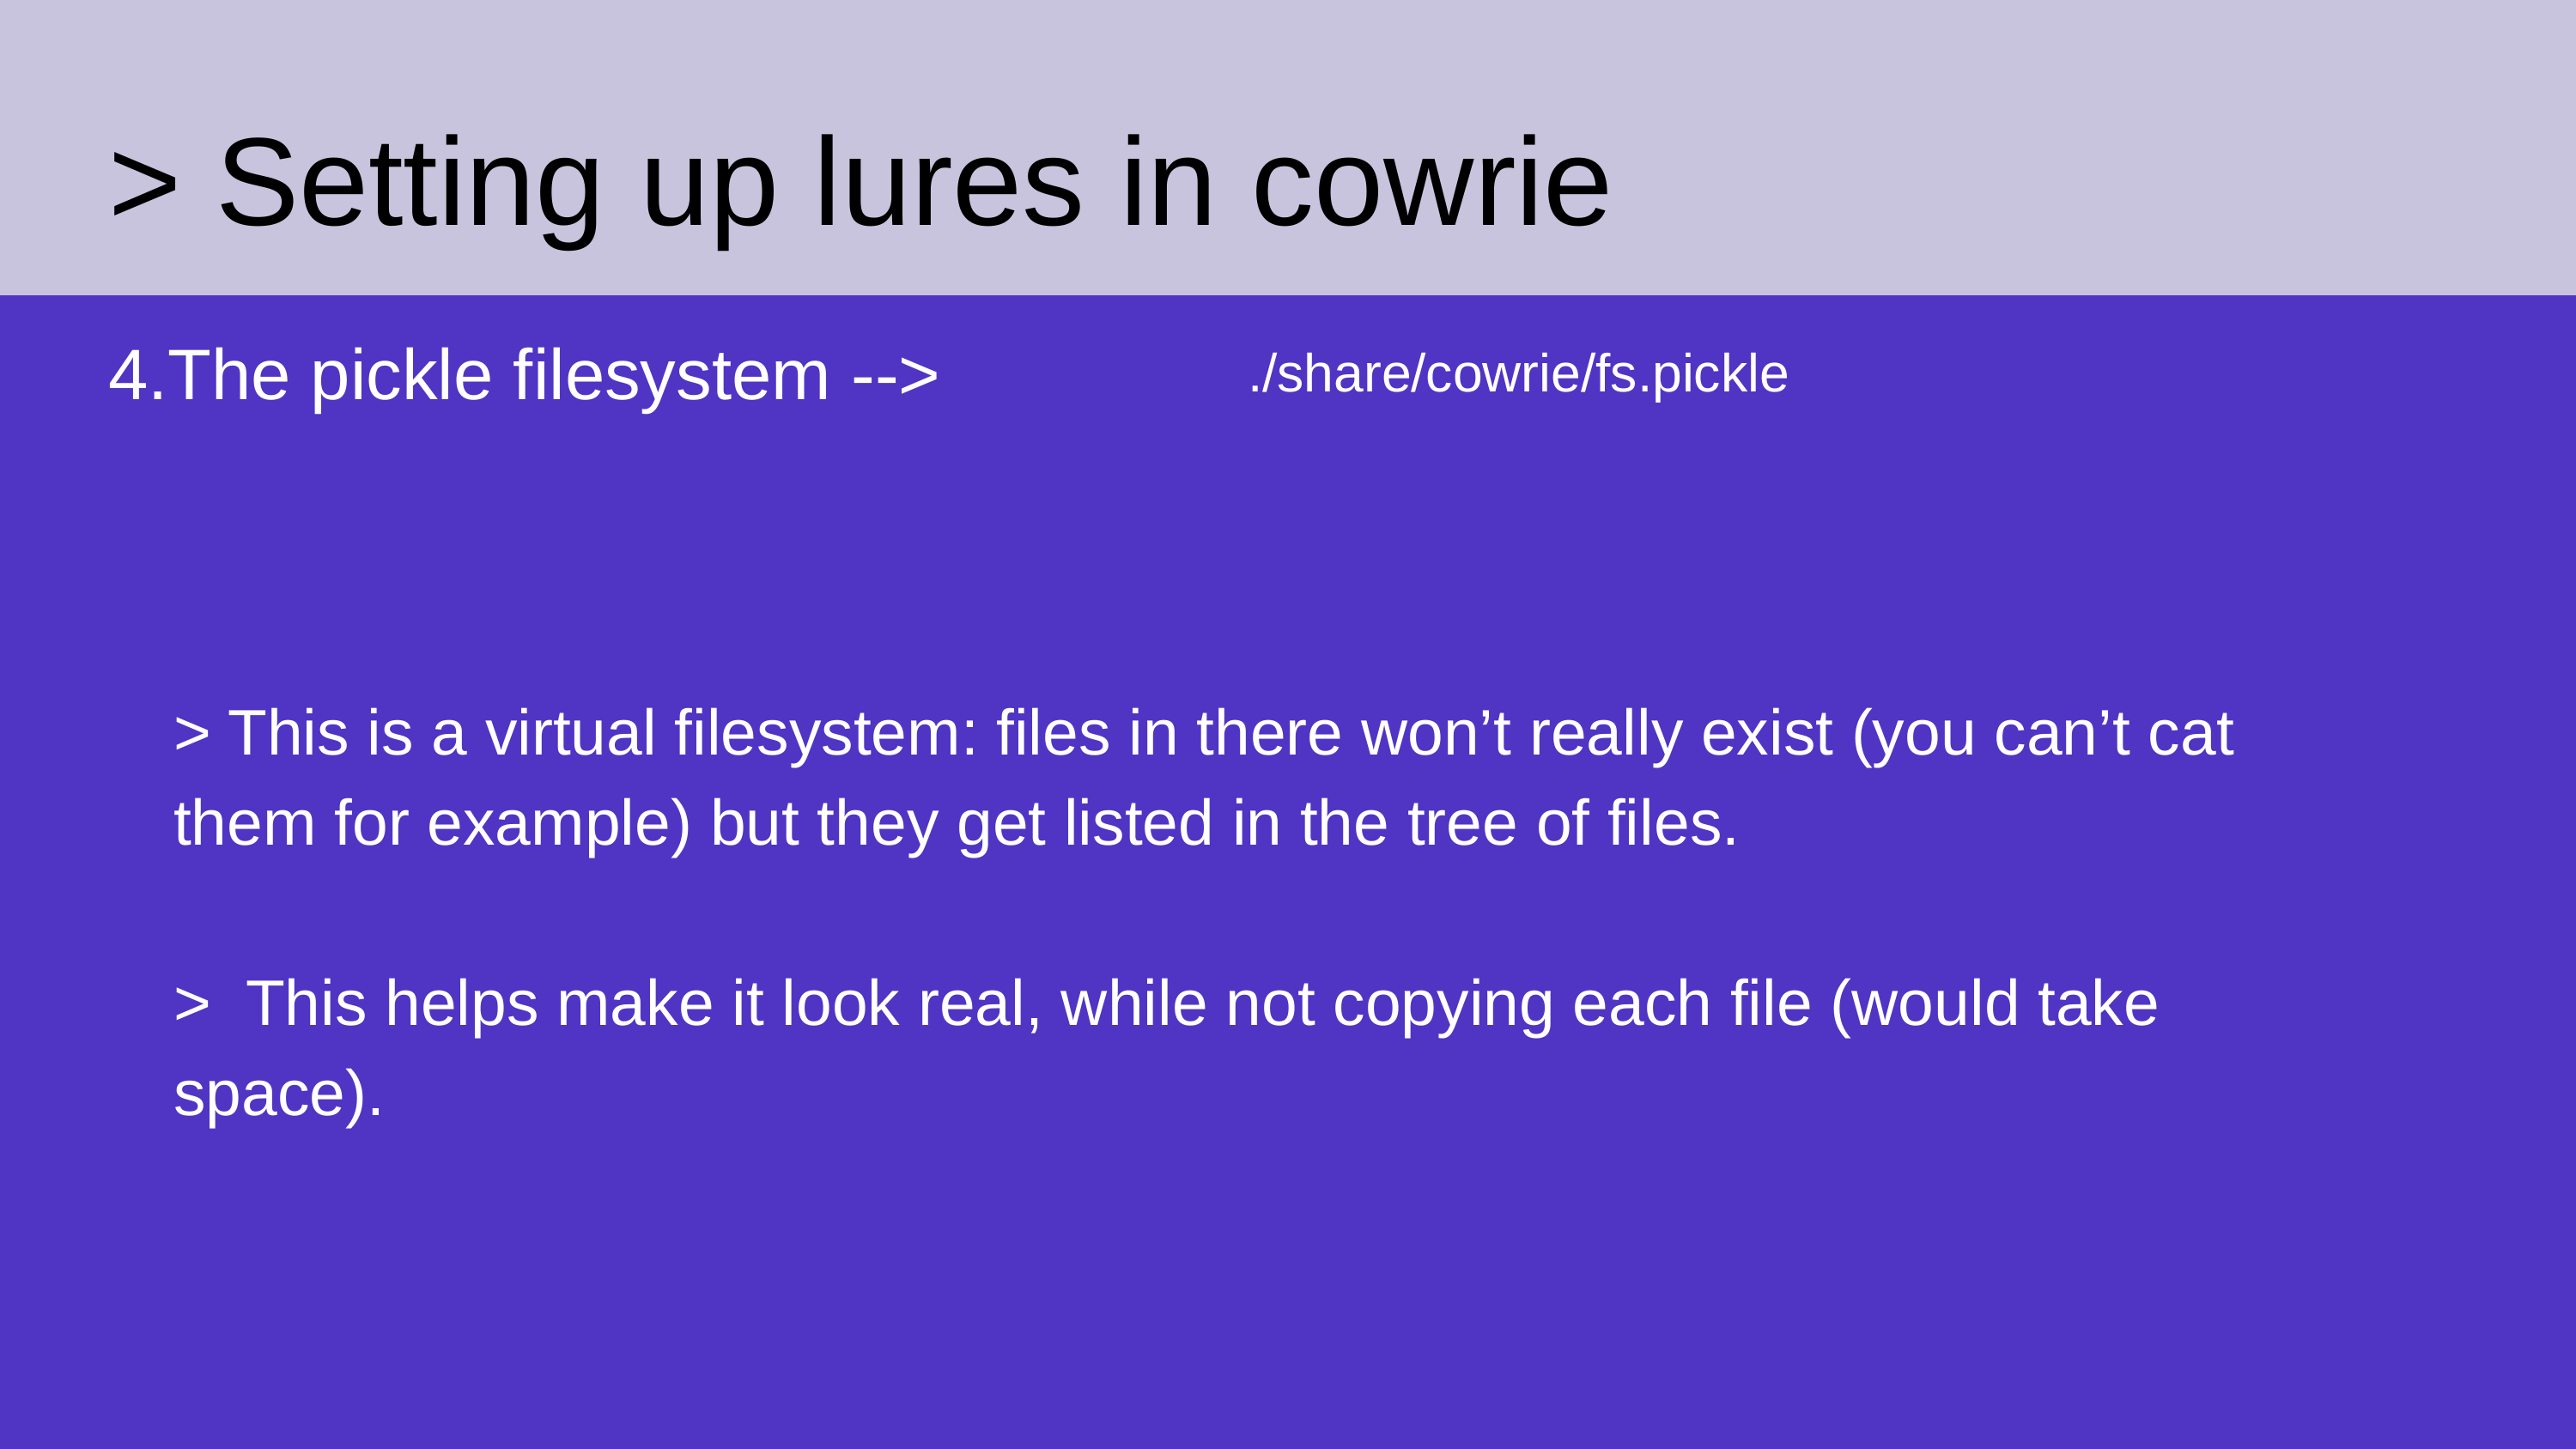

> Setting up lures in cowrie
4.The pickle filesystem -->
./share/cowrie/fs.pickle
> This is a virtual filesystem: files in there won’t really exist (you can’t cat them for example) but they get listed in the tree of files.

>  This helps make it look real, while not copying each file (would take space).